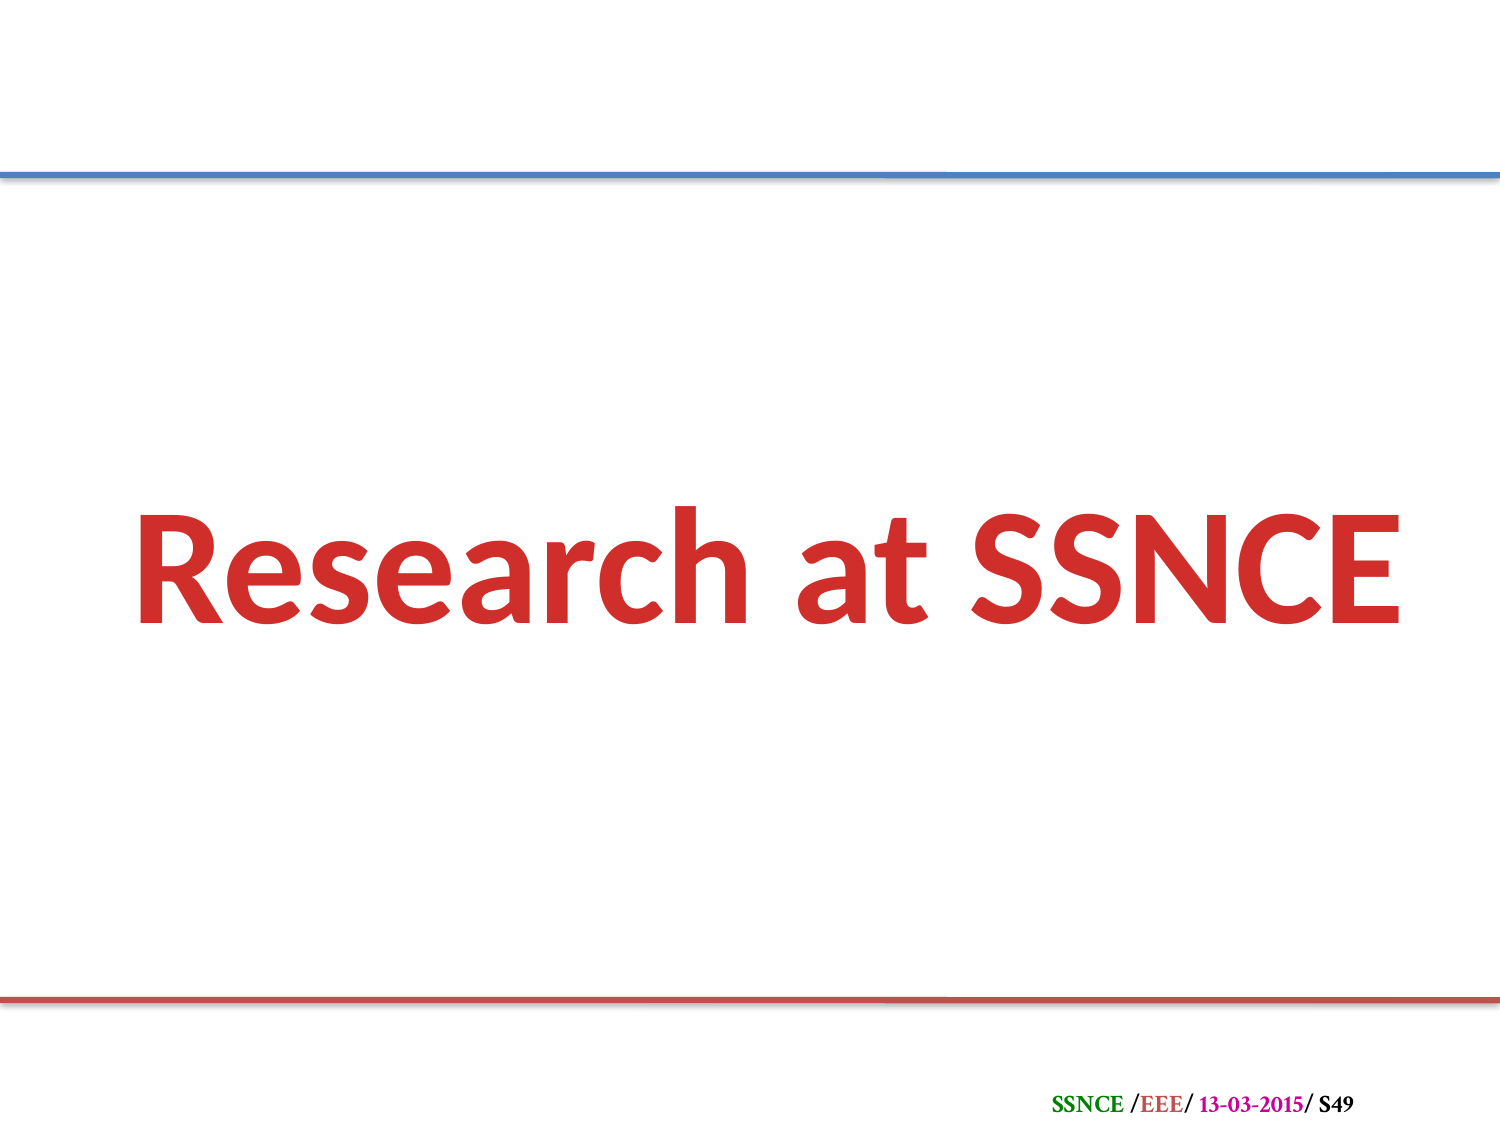

Research at SSNCE
SSNCE /EEE/ 13-03-2015/ S49